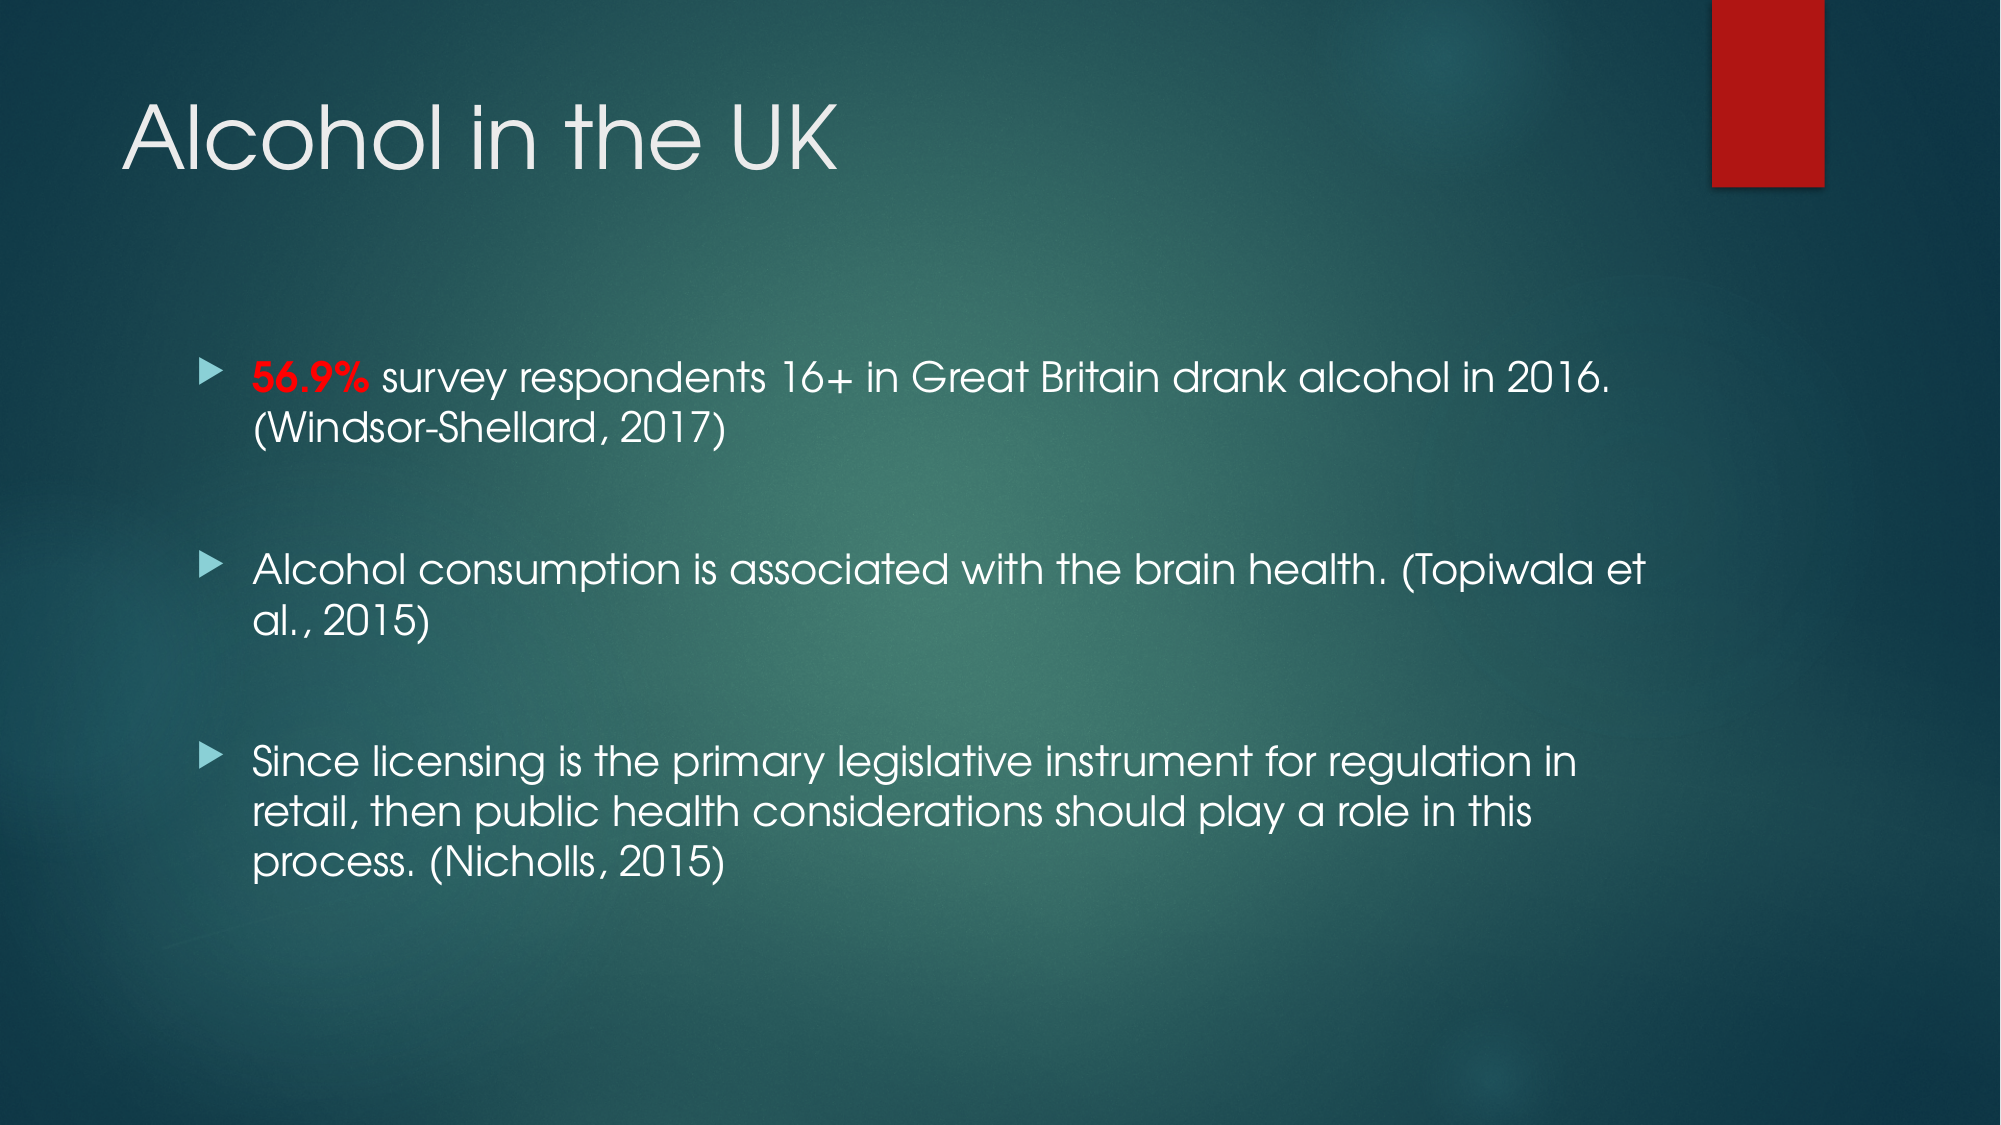

# Alcohol in the UK

56.9% survey respondents 16+ in Great Britain drank alcohol in 2016. (Windsor-Shellard, 2017)

Alcohol consumption is associated with the brain health. (Topiwala et al., 2015)

Since licensing is the primary legislative instrument for regulation in retail, then public health considerations should play a role in this process. (Nicholls, 2015)